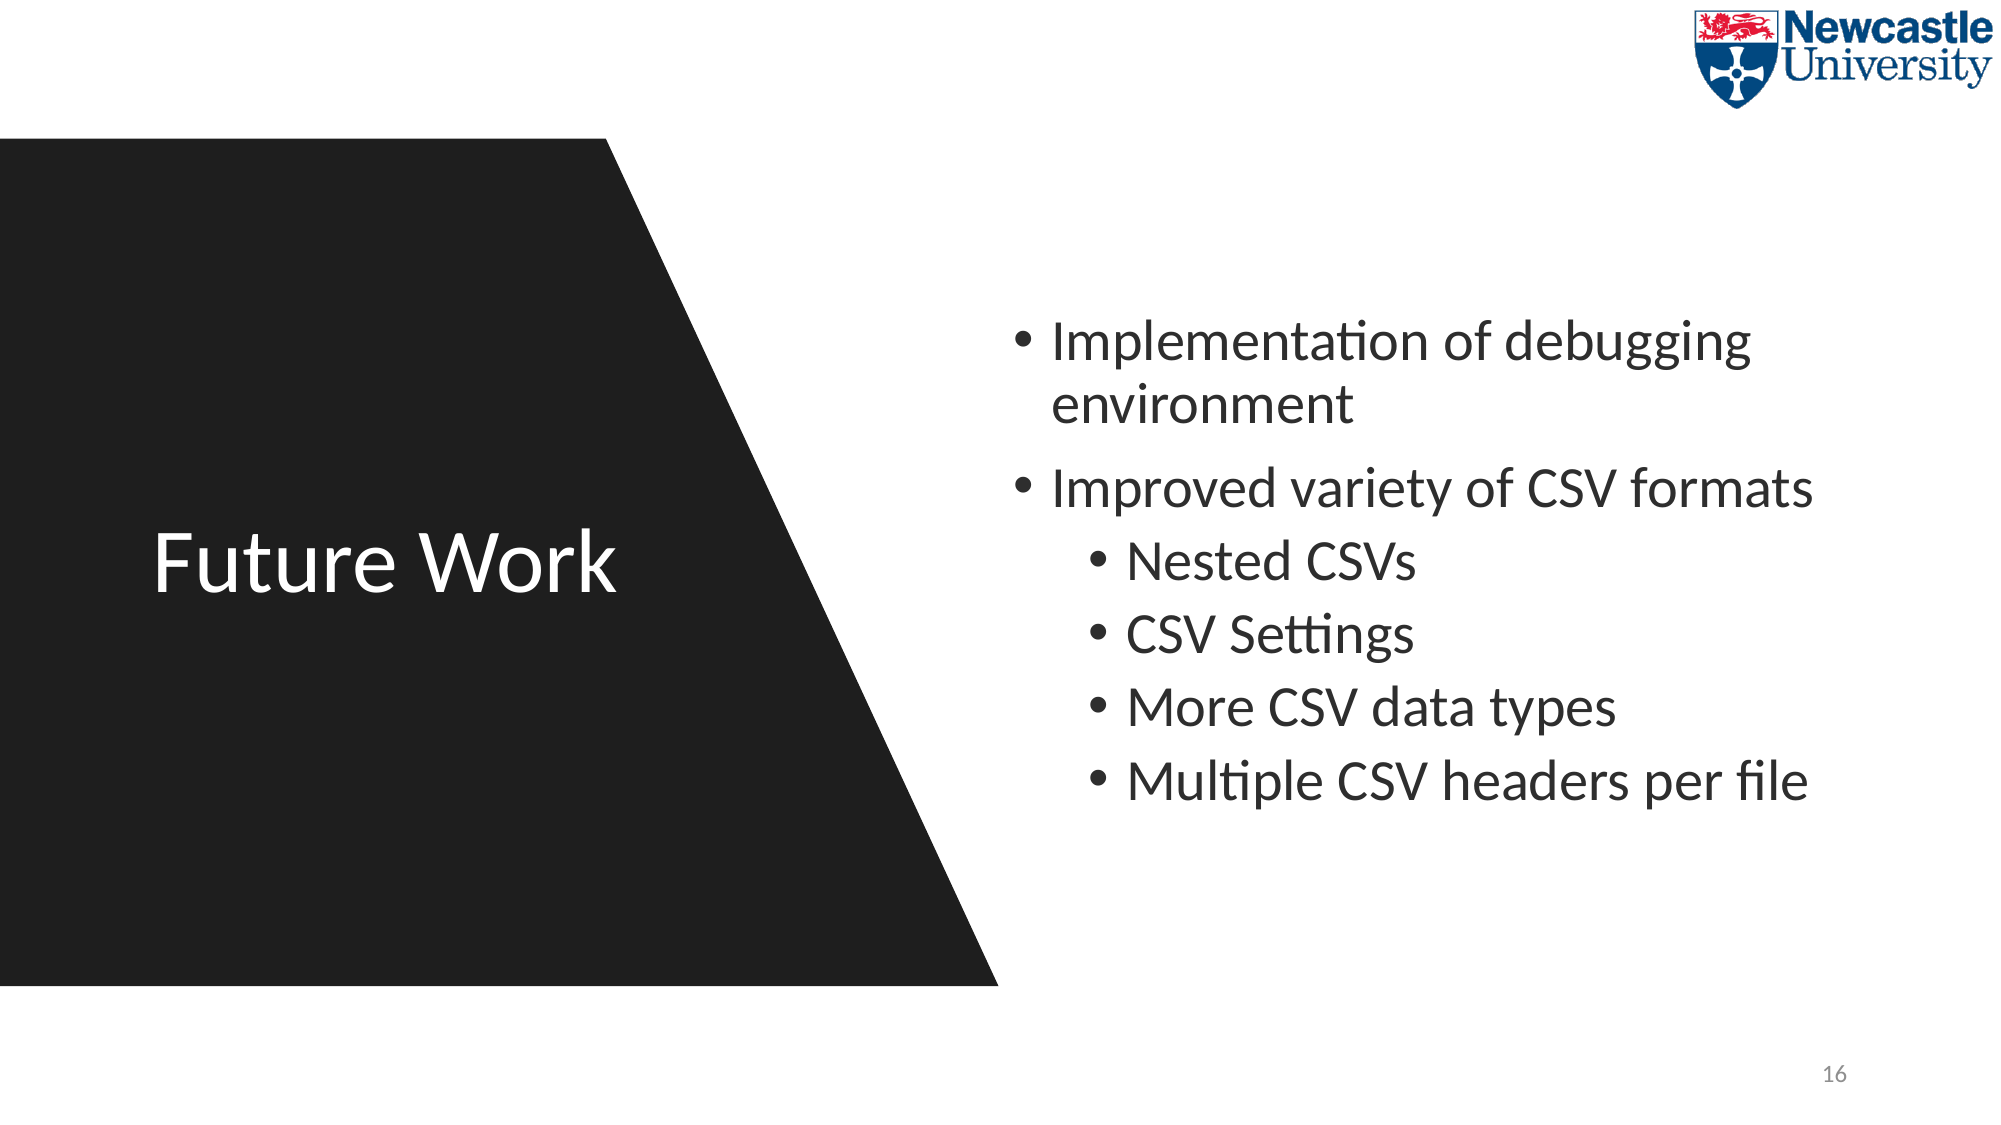

Implementation of debugging environment
Improved variety of CSV formats
Nested CSVs
CSV Settings
More CSV data types
Multiple CSV headers per file

# Future Work
16